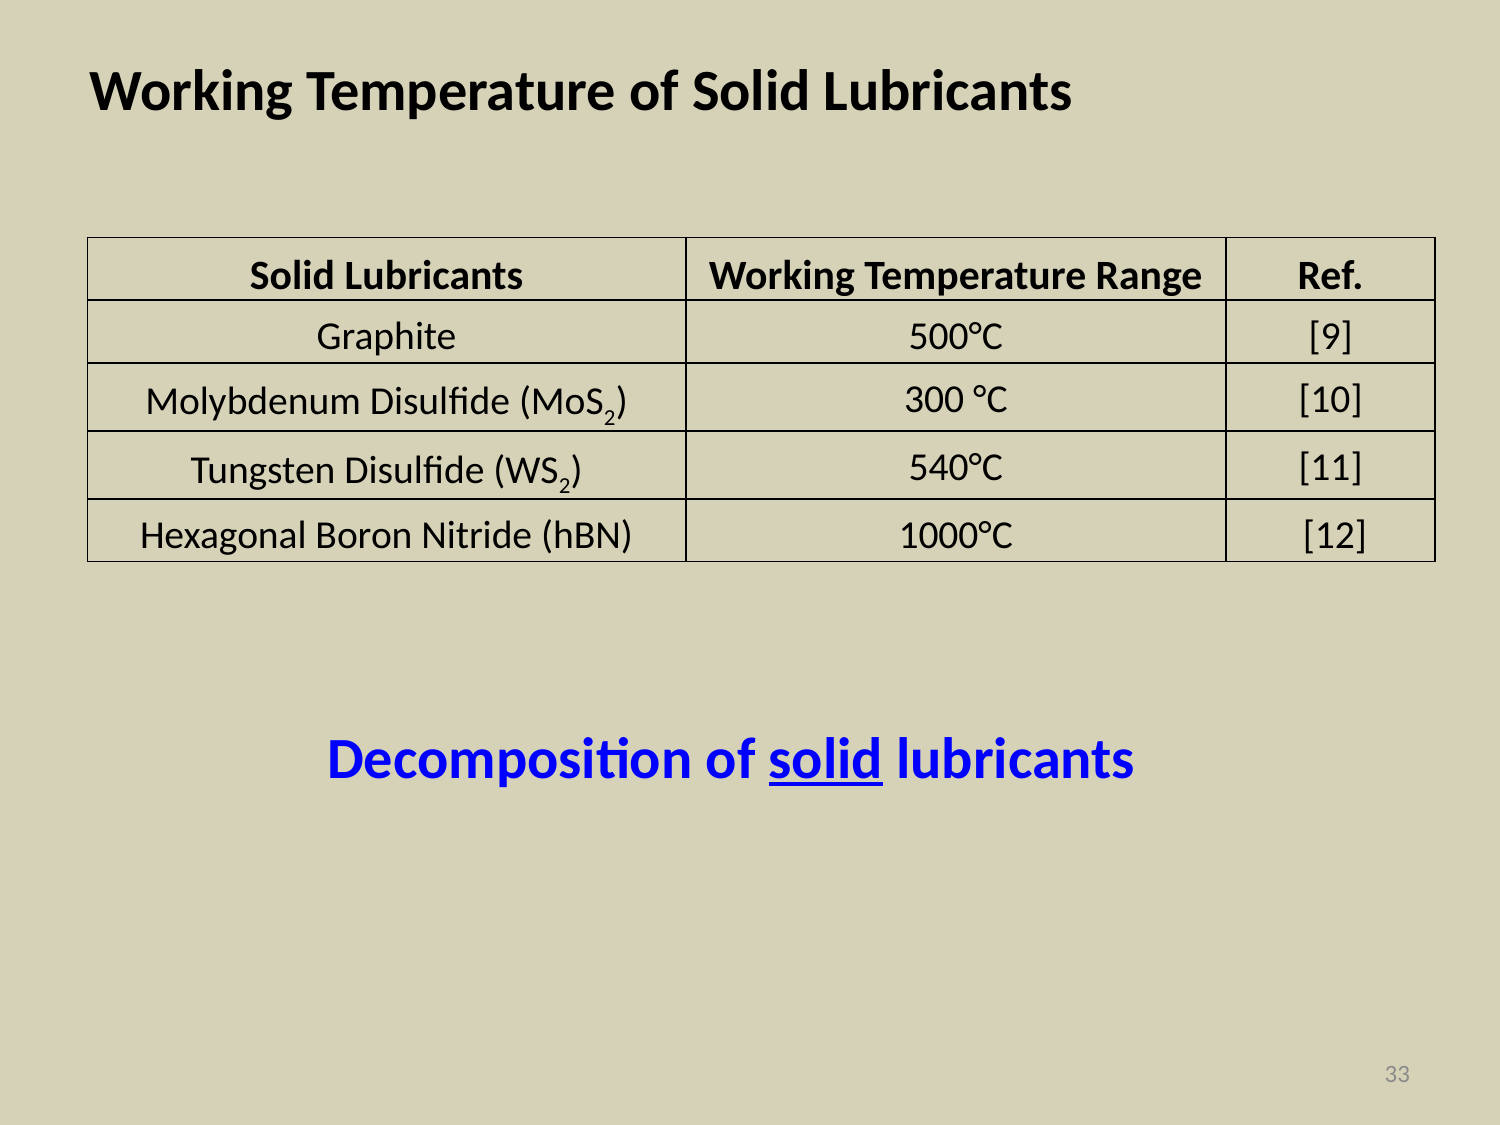

Working Temperature of Solid Lubricants
| Solid Lubricants | Working Temperature Range | Ref. |
| --- | --- | --- |
| Graphite | 500°C | [9] |
| Molybdenum Disulﬁde (MoS2) | 300 °C | [10] |
| Tungsten Disulﬁde (WS2) | 540°C | [11] |
| Hexagonal Boron Nitride (hBN) | 1000°C | [12] |
Decomposition of solid lubricants
33